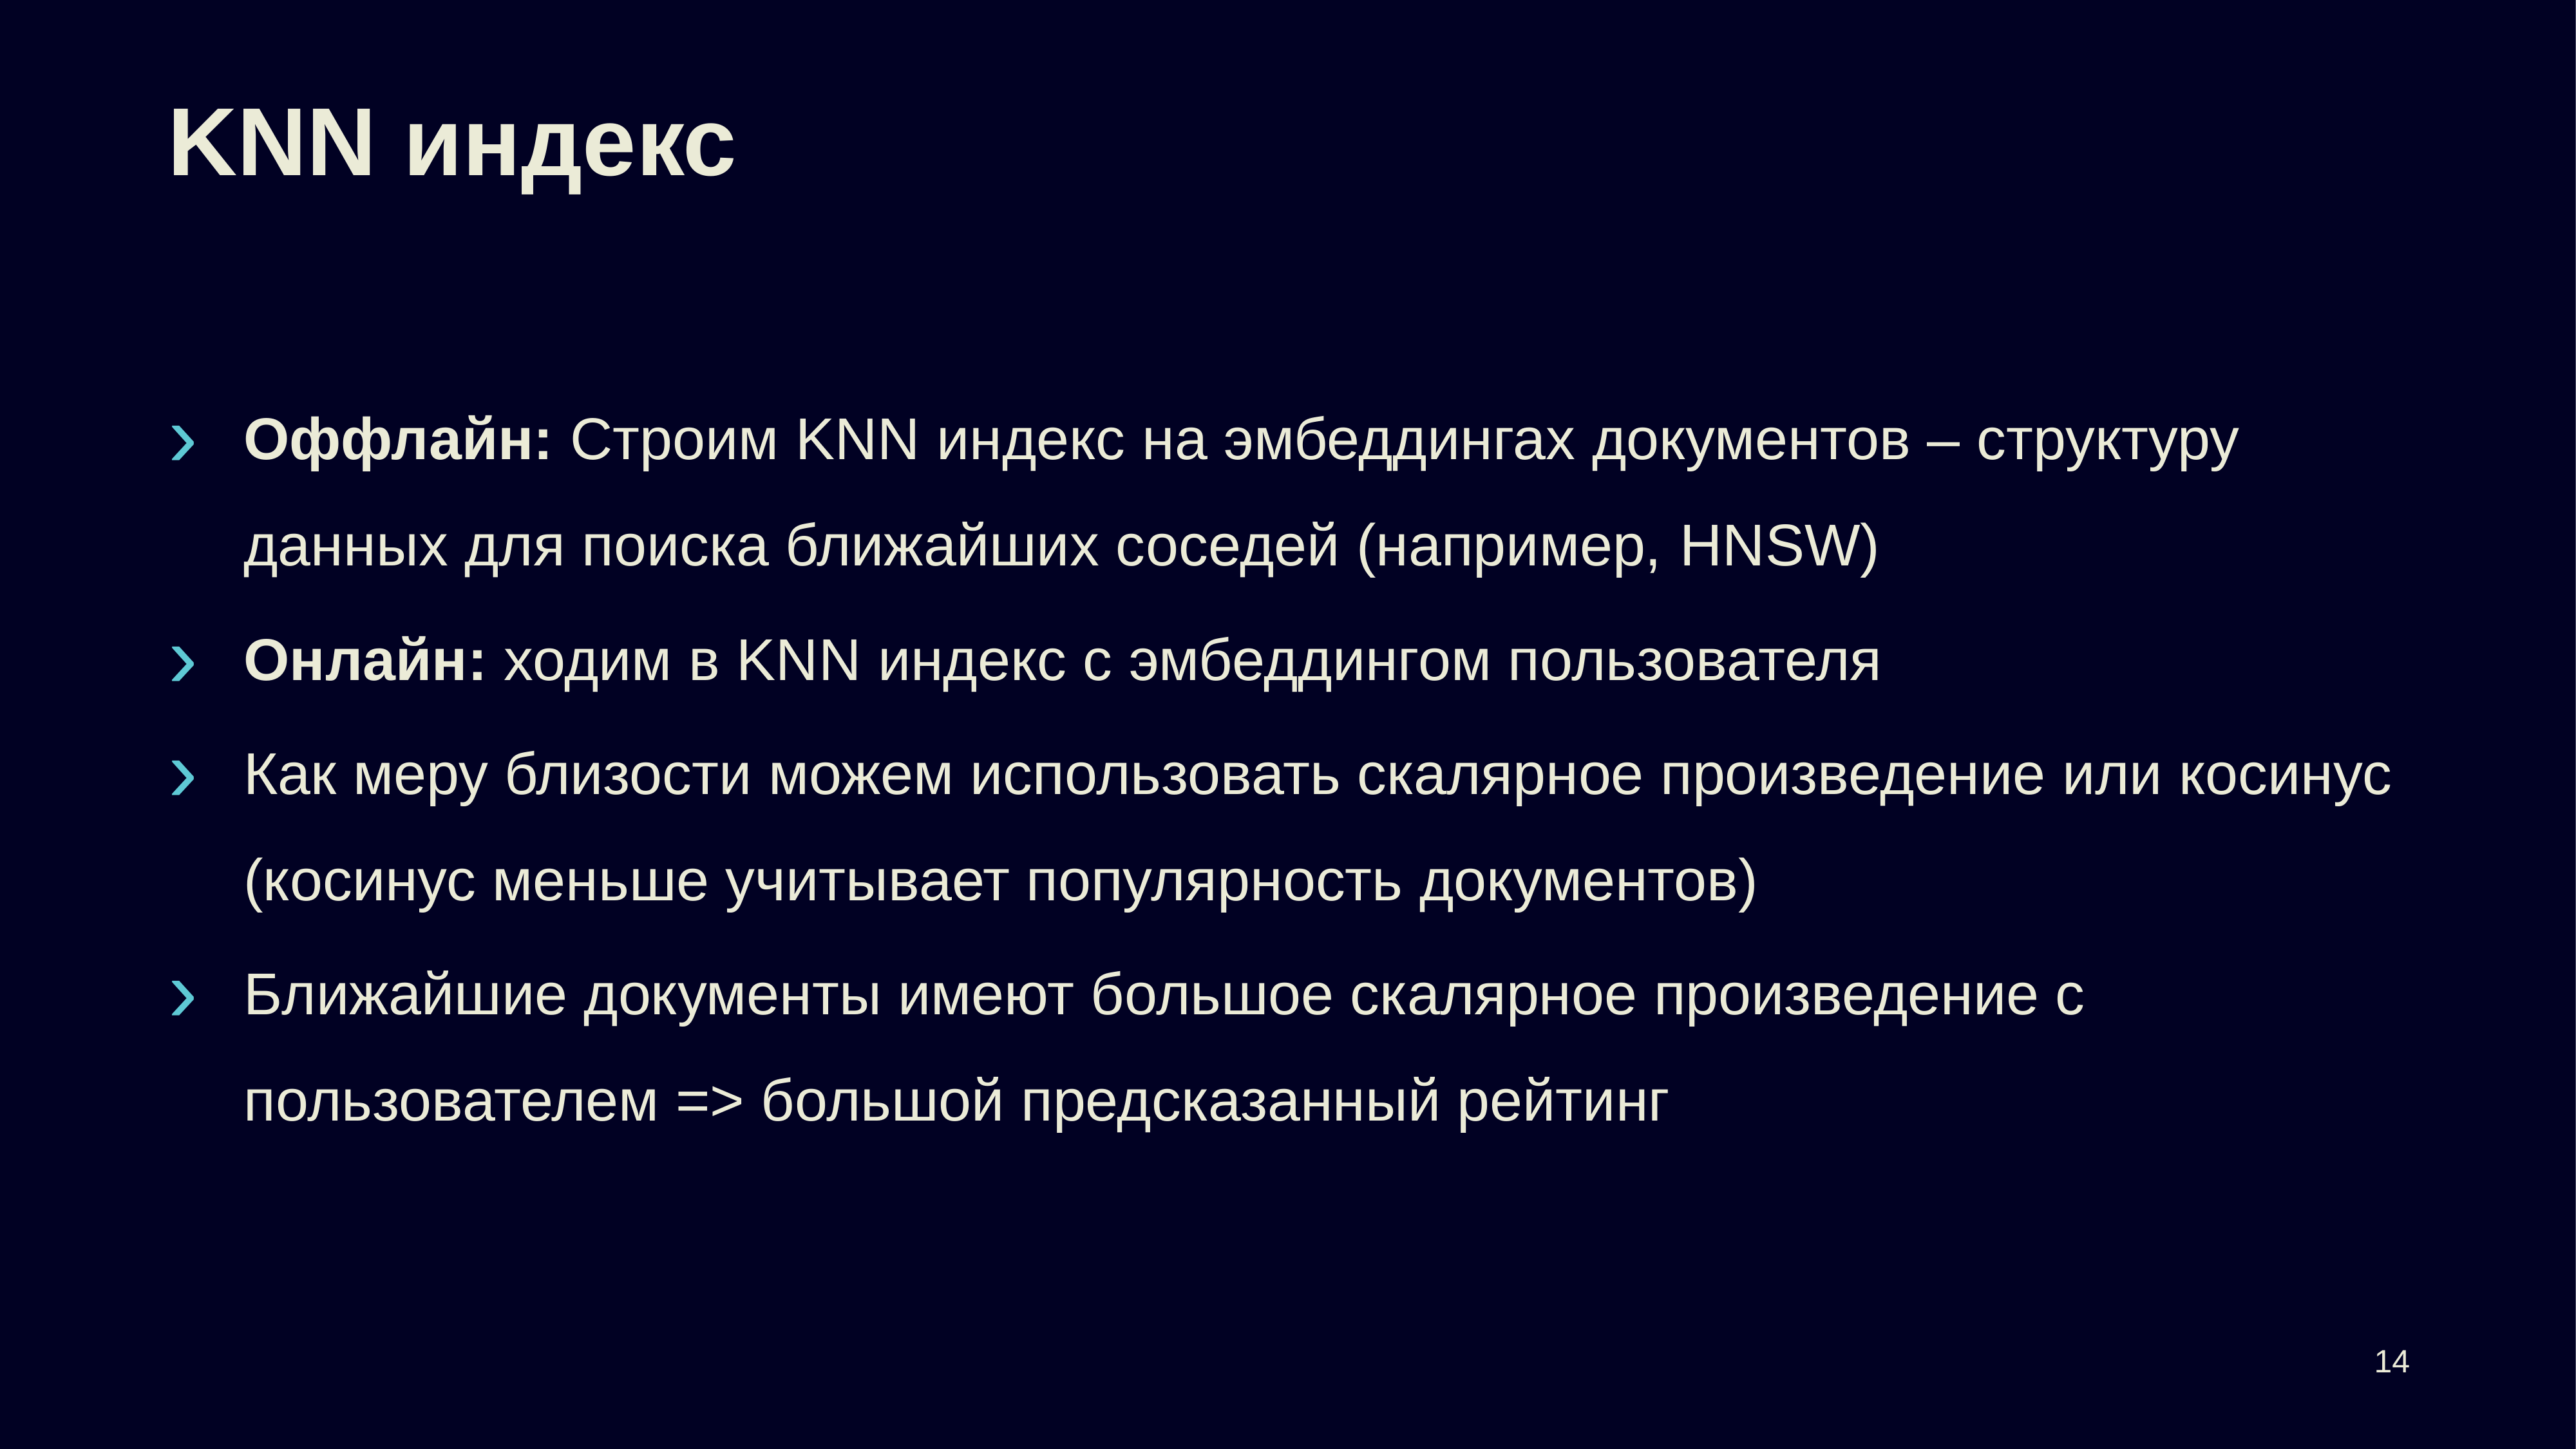

# KNN индекс
Оффлайн: Строим KNN индекс на эмбеддингах документов – структуру данных для поиска ближайших соседей (например, HNSW)
Онлайн: ходим в KNN индекс с эмбеддингом пользователя
Как меру близости можем использовать скалярное произведение или косинус (косинус меньше учитывает популярность документов)
Ближайшие документы имеют большое скалярное произведение с пользователем => большой предсказанный рейтинг

14